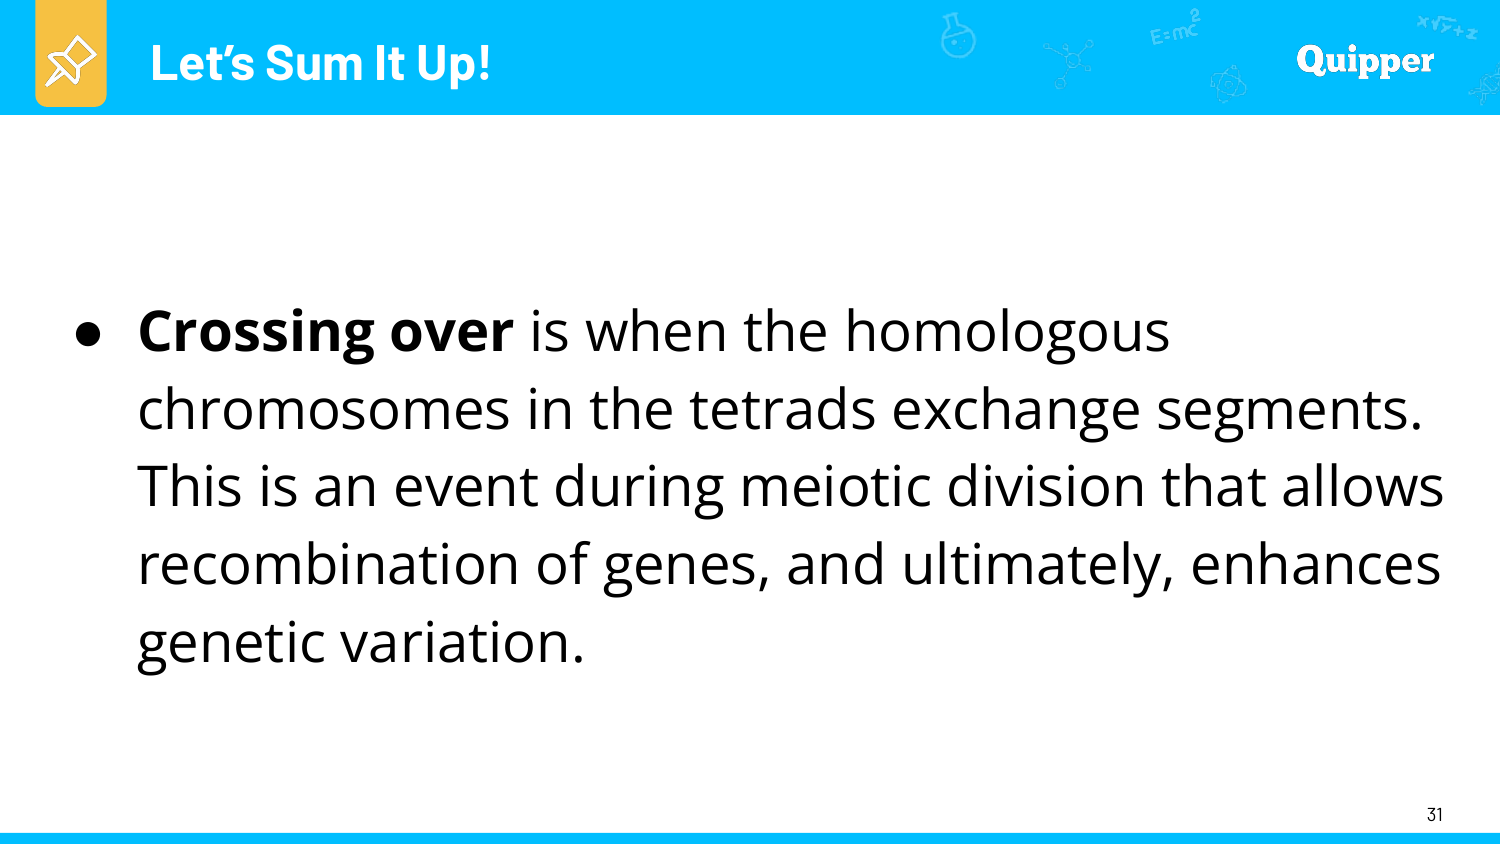

Crossing over is when the homologous chromosomes in the tetrads exchange segments. This is an event during meiotic division that allows recombination of genes, and ultimately, enhances genetic variation.
31